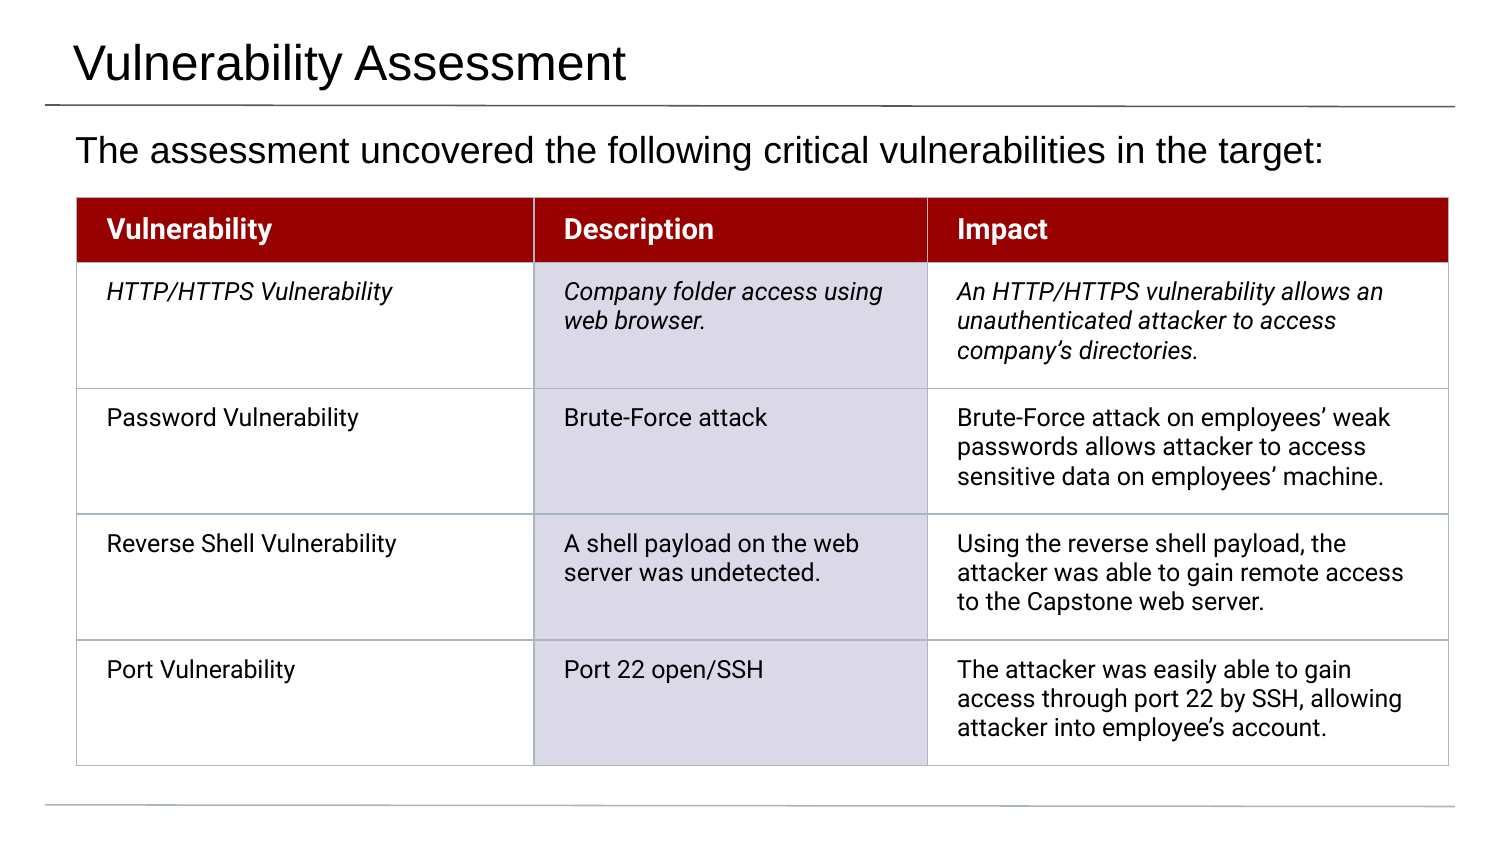

# Vulnerability Assessment
The assessment uncovered the following critical vulnerabilities in the target:
| Vulnerability | Description | Impact |
| --- | --- | --- |
| HTTP/HTTPS Vulnerability | Company folder access using web browser. | An HTTP/HTTPS vulnerability allows an unauthenticated attacker to access company’s directories. |
| Password Vulnerability | Brute-Force attack | Brute-Force attack on employees’ weak passwords allows attacker to access sensitive data on employees’ machine. |
| Reverse Shell Vulnerability | A shell payload on the web server was undetected. | Using the reverse shell payload, the attacker was able to gain remote access to the Capstone web server. |
| Port Vulnerability | Port 22 open/SSH | The attacker was easily able to gain access through port 22 by SSH, allowing attacker into employee’s account. |